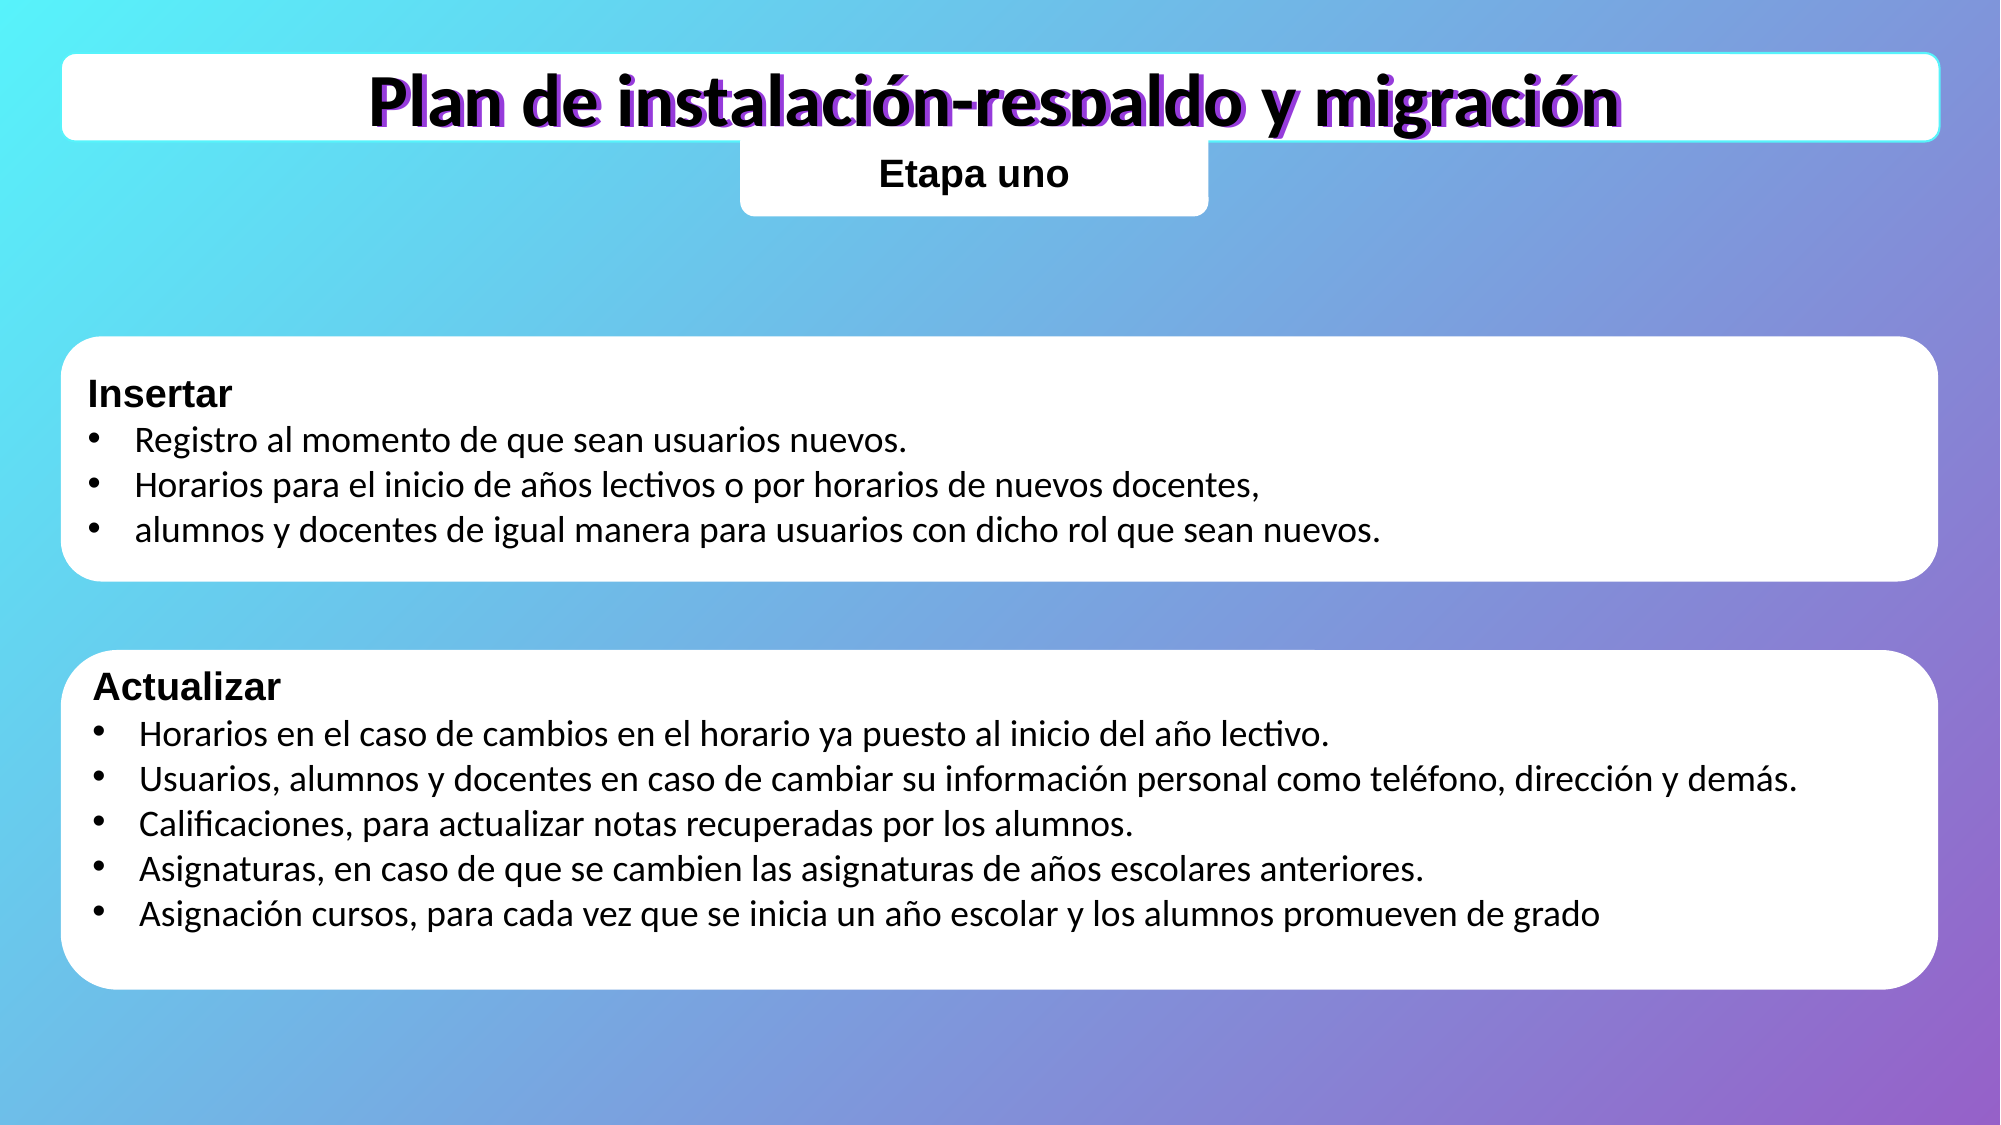

Plan de instalación-respaldo y migración
Plan de instalación-respaldo y migración
Etapa uno
Insertar
Registro al momento de que sean usuarios nuevos.
Horarios para el inicio de años lectivos o por horarios de nuevos docentes,
alumnos y docentes de igual manera para usuarios con dicho rol que sean nuevos.
Actualizar
Horarios en el caso de cambios en el horario ya puesto al inicio del año lectivo.
Usuarios, alumnos y docentes en caso de cambiar su información personal como teléfono, dirección y demás.
Calificaciones, para actualizar notas recuperadas por los alumnos.
Asignaturas, en caso de que se cambien las asignaturas de años escolares anteriores.
Asignación cursos, para cada vez que se inicia un año escolar y los alumnos promueven de grado